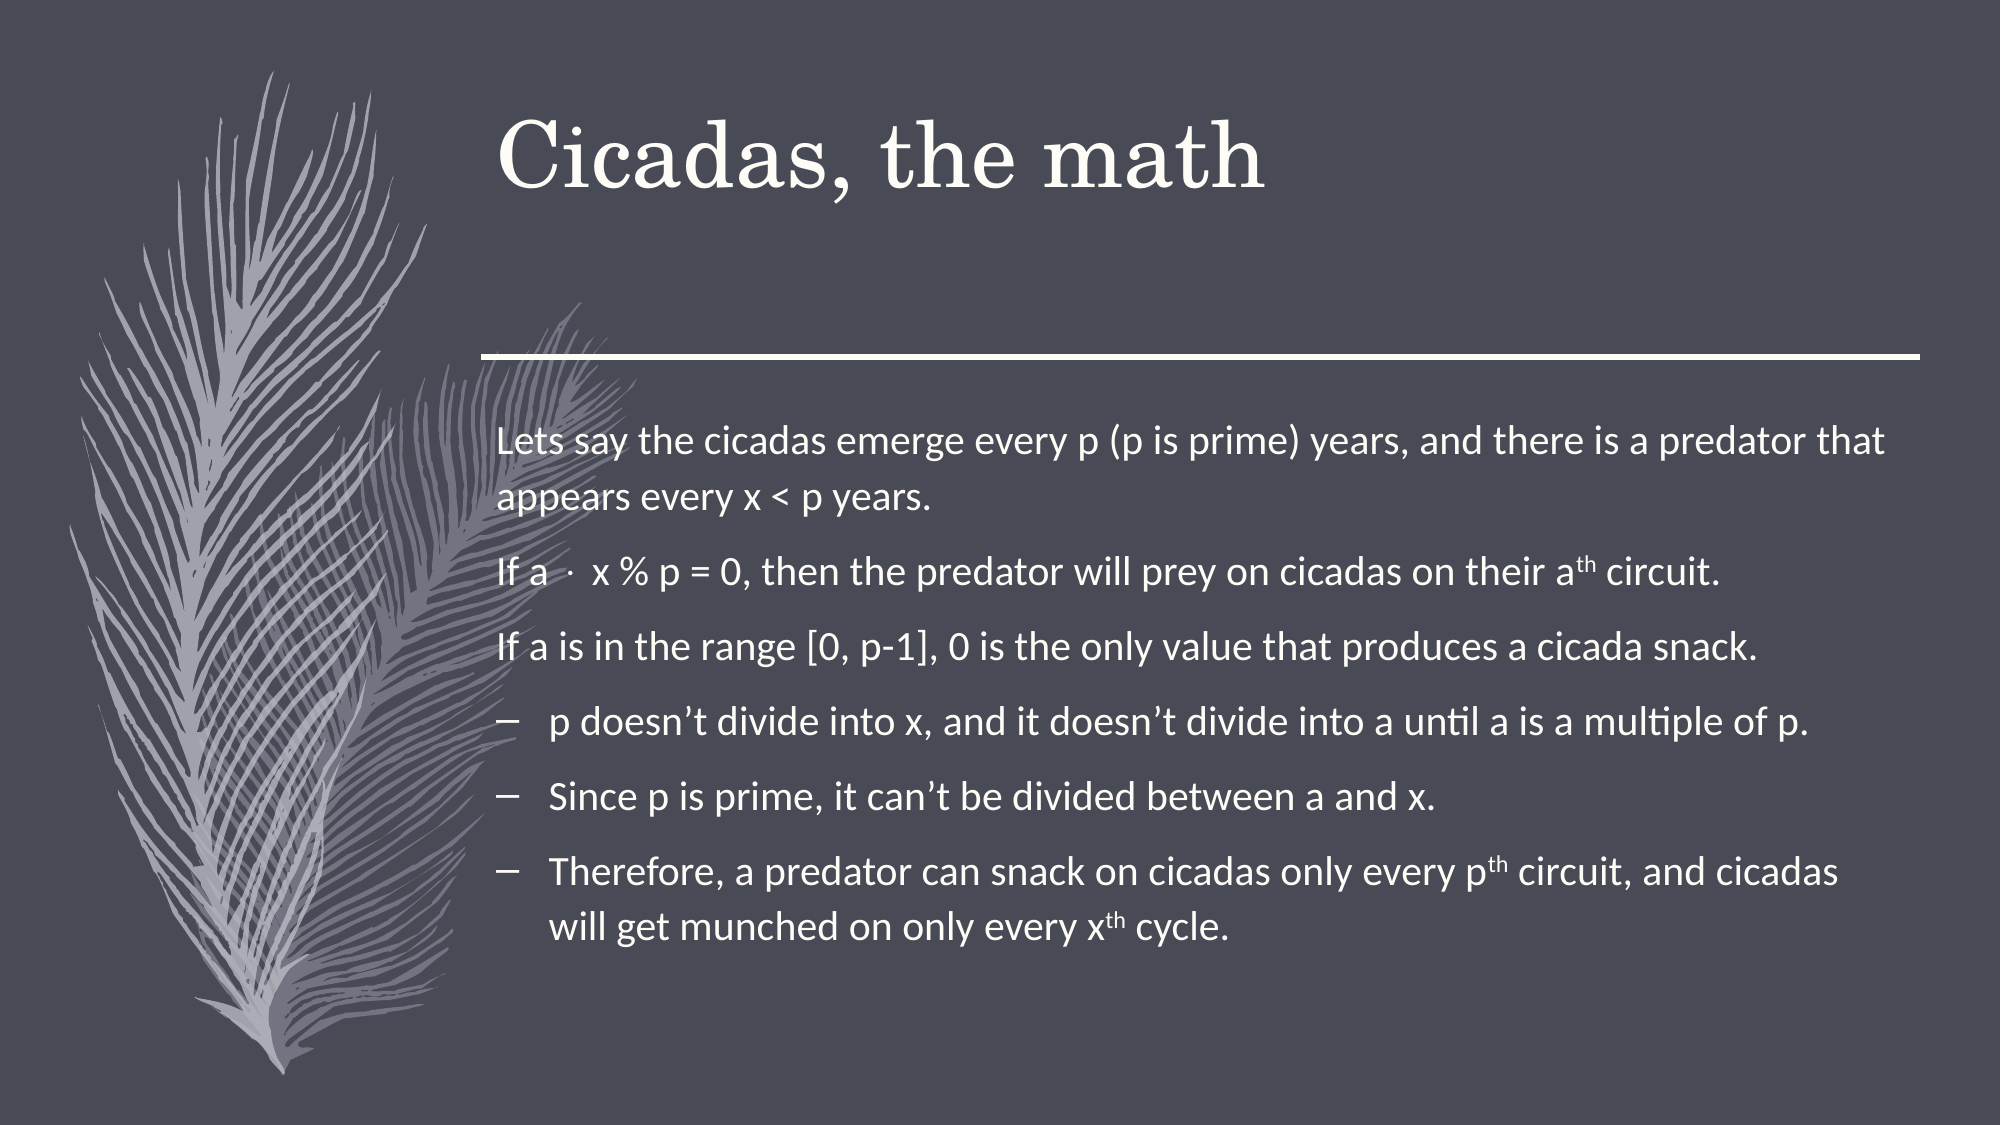

# Cicadas, the math
Lets say the cicadas emerge every p (p is prime) years, and there is a predator that appears every x < p years.
If a ⋅ x % p = 0, then the predator will prey on cicadas on their ath circuit.
If a is in the range [0, p-1], 0 is the only value that produces a cicada snack.
p doesn’t divide into x, and it doesn’t divide into a until a is a multiple of p.
Since p is prime, it can’t be divided between a and x.
Therefore, a predator can snack on cicadas only every pth circuit, and cicadas will get munched on only every xth cycle.